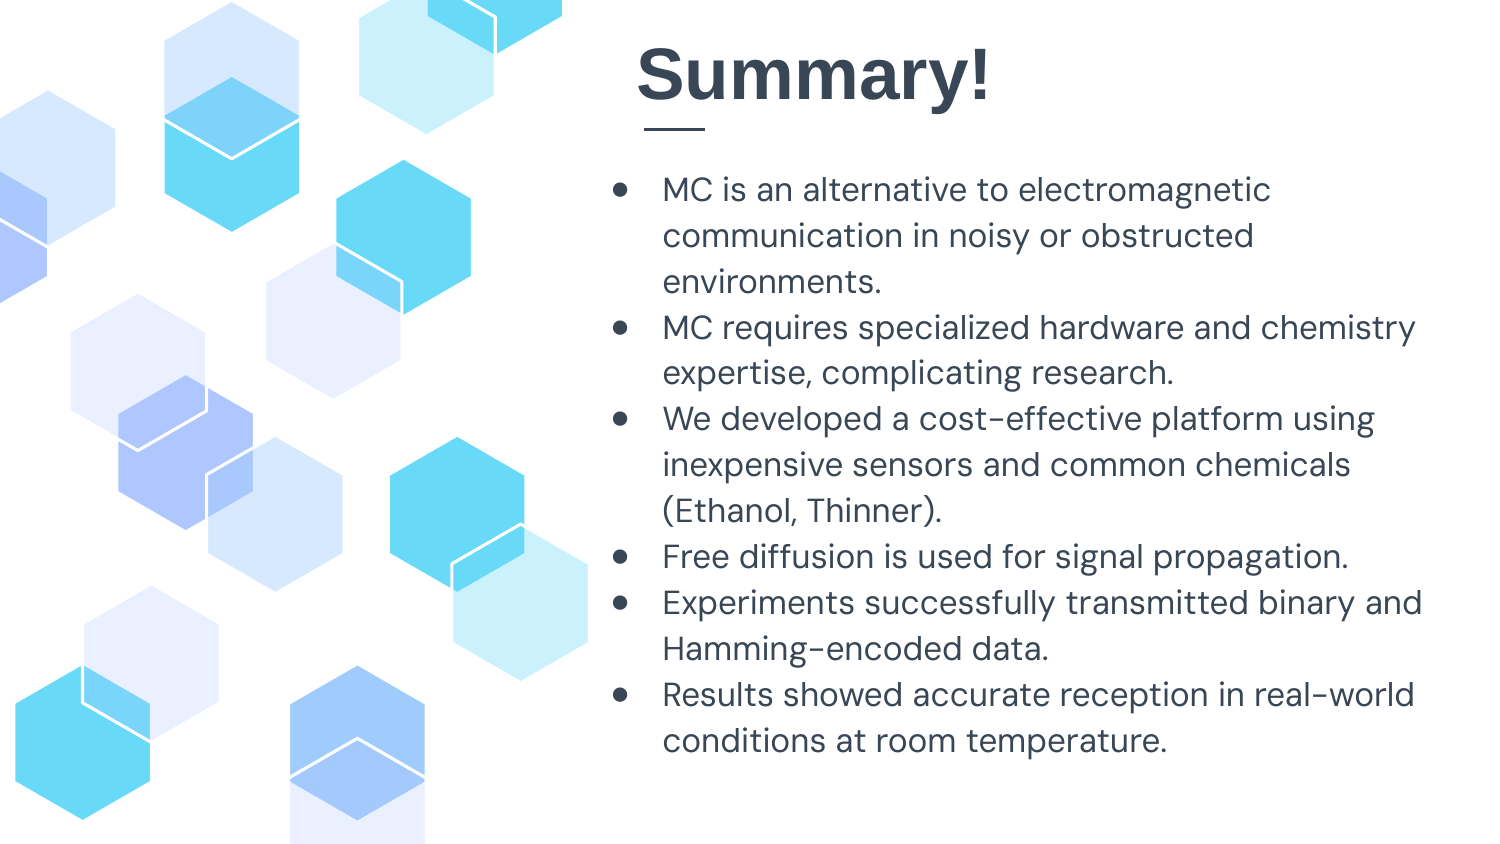

# Summary!
MC is an alternative to electromagnetic communication in noisy or obstructed environments.
MC requires specialized hardware and chemistry expertise, complicating research.
We developed a cost-effective platform using inexpensive sensors and common chemicals (Ethanol, Thinner).
Free diffusion is used for signal propagation.
Experiments successfully transmitted binary and Hamming-encoded data.
Results showed accurate reception in real-world conditions at room temperature.